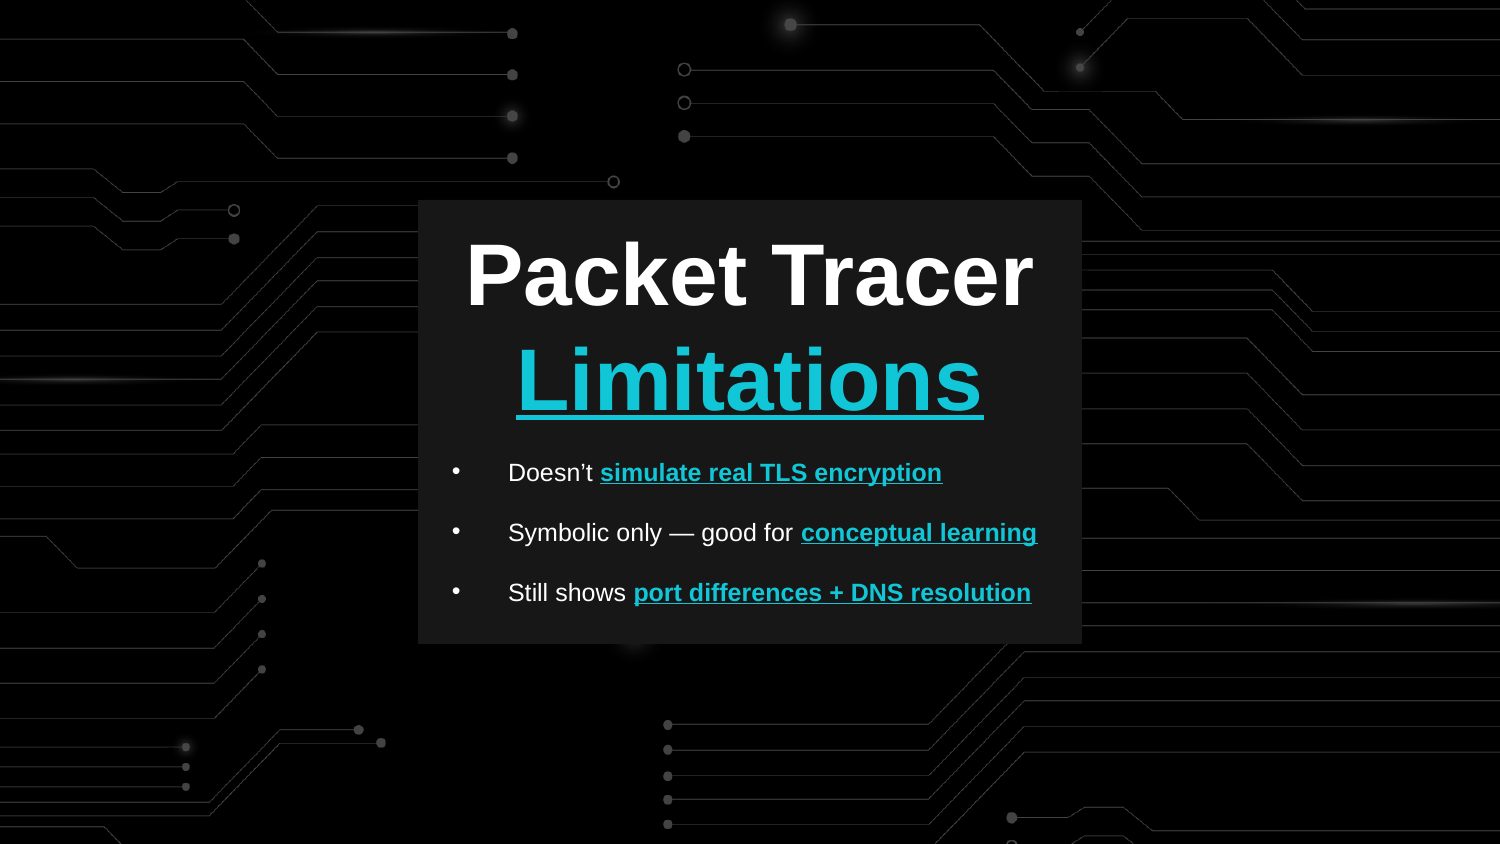

# Packet Tracer Limitations
Doesn’t simulate real TLS encryption

Symbolic only — good for conceptual learning

Still shows port differences + DNS resolution